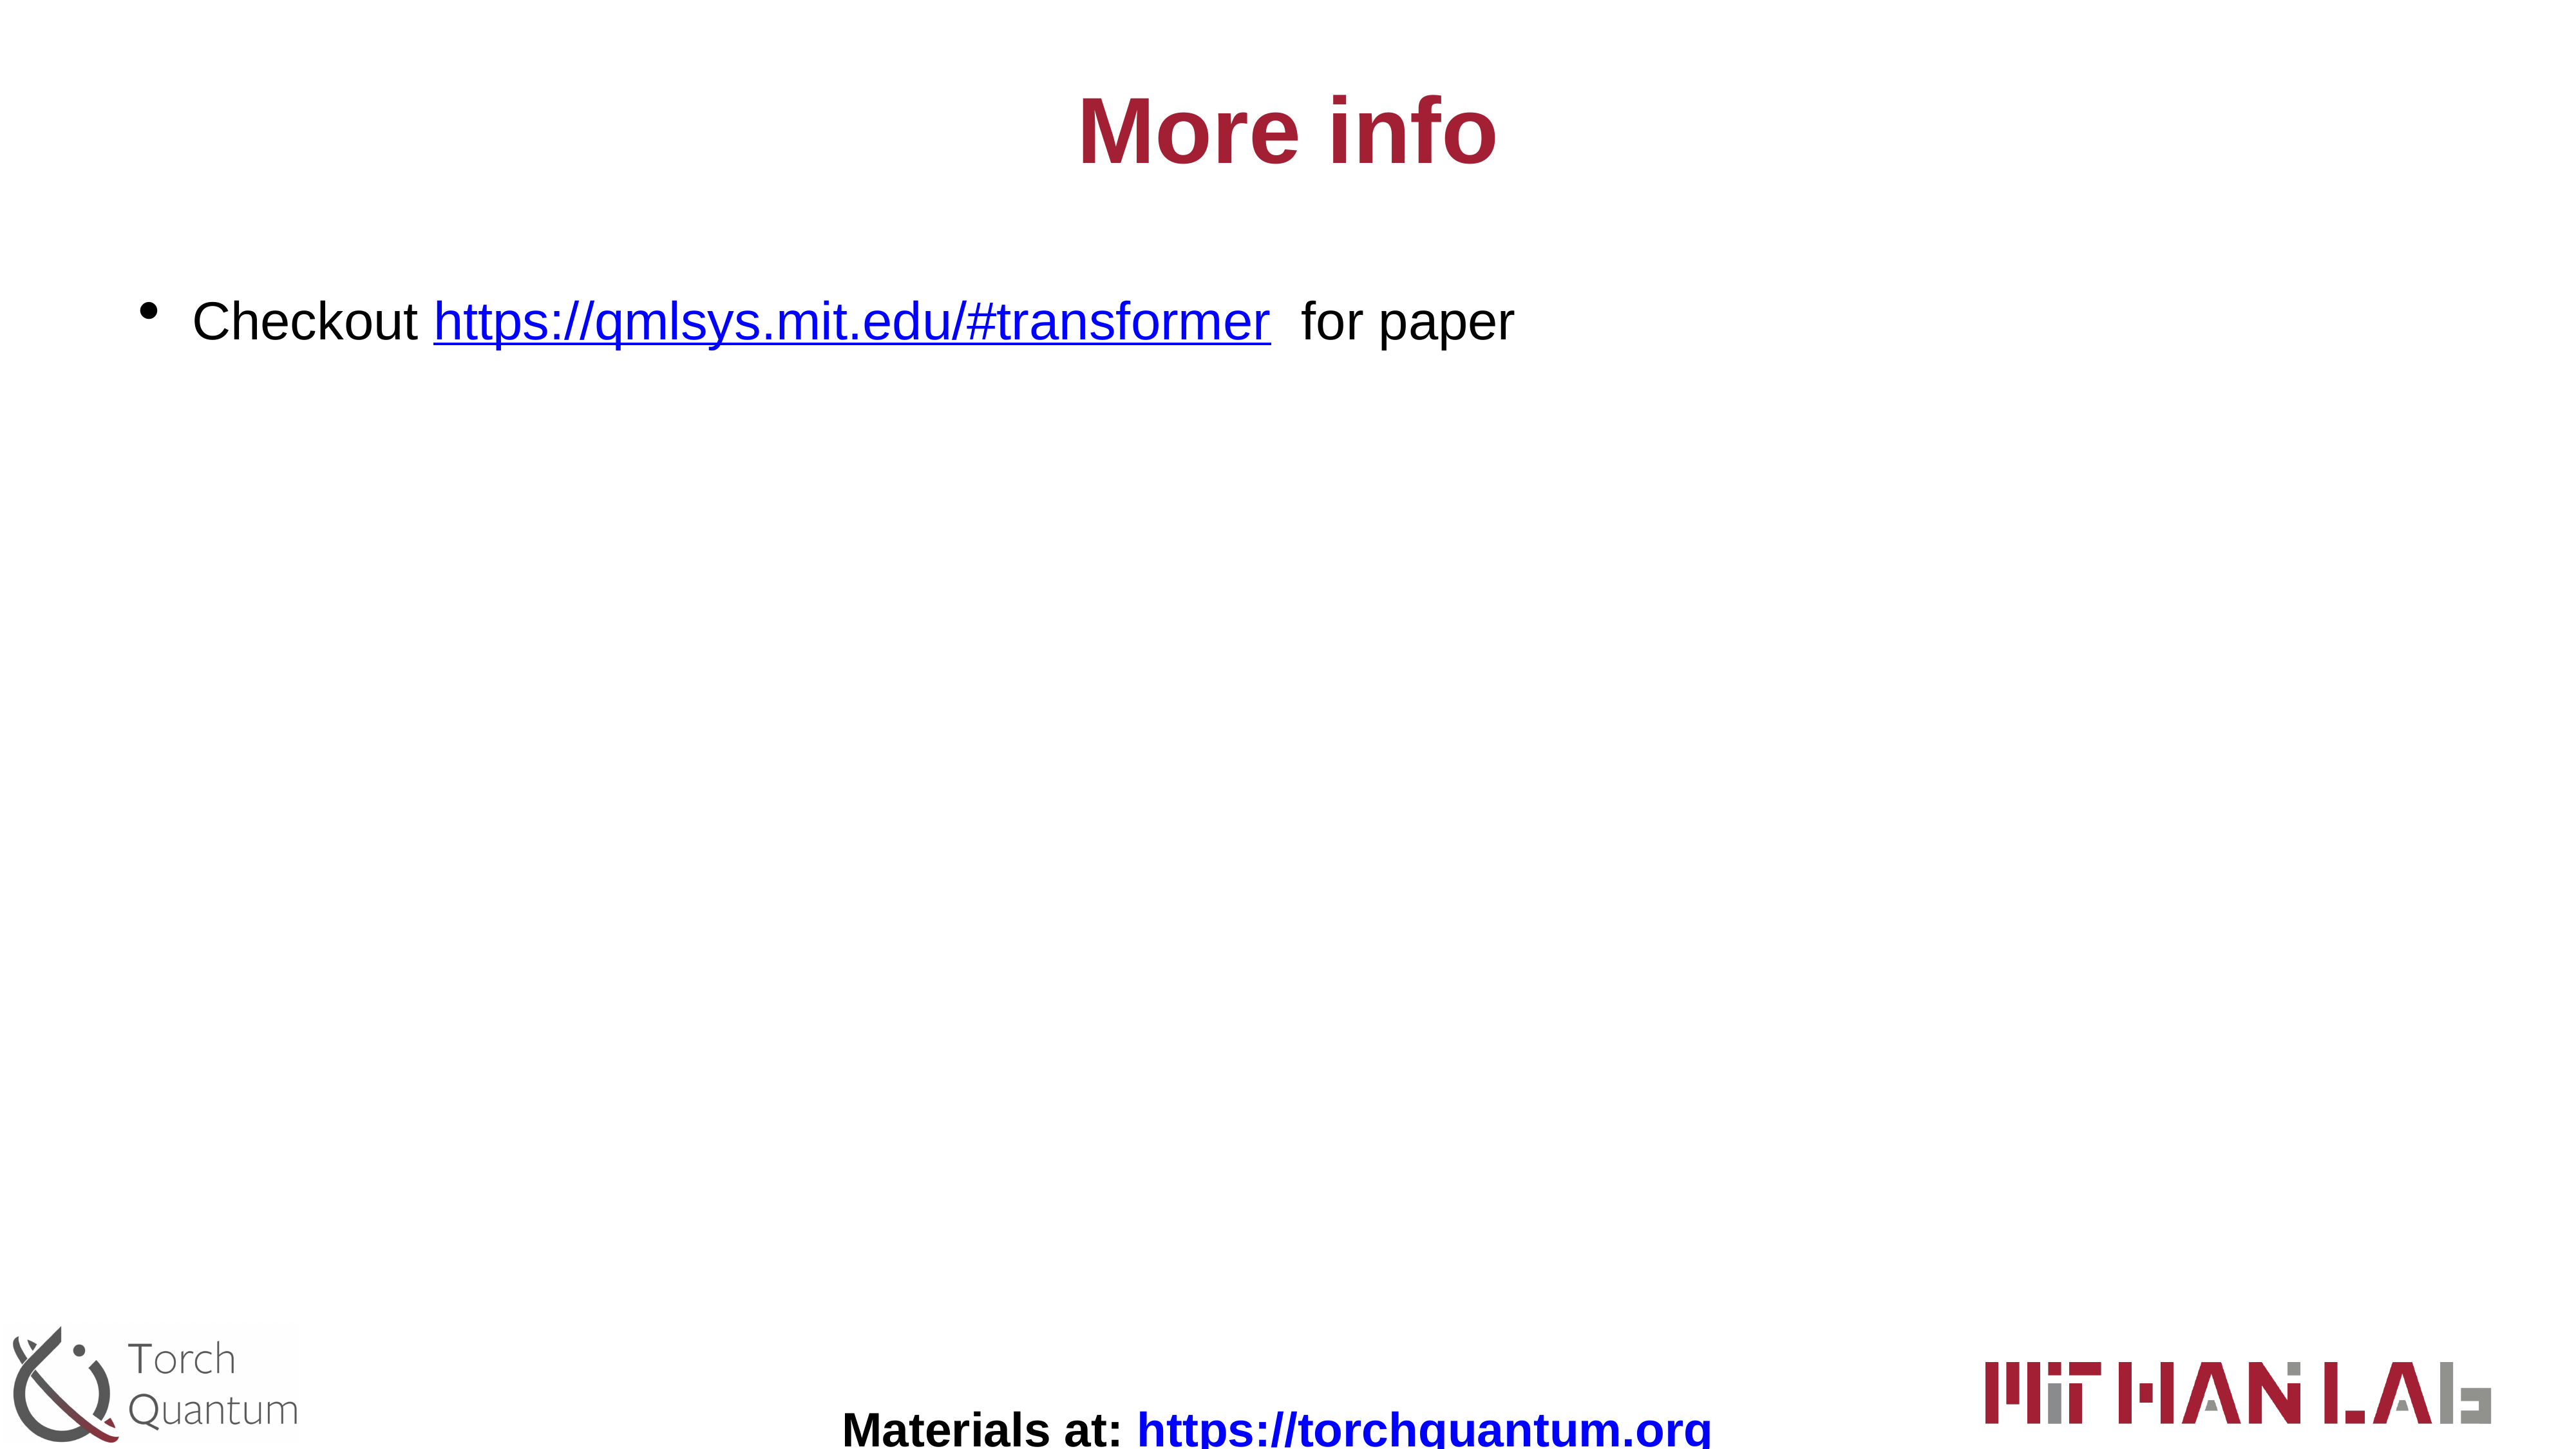

# More info
Checkout https://qmlsys.mit.edu/#transformer  for paper